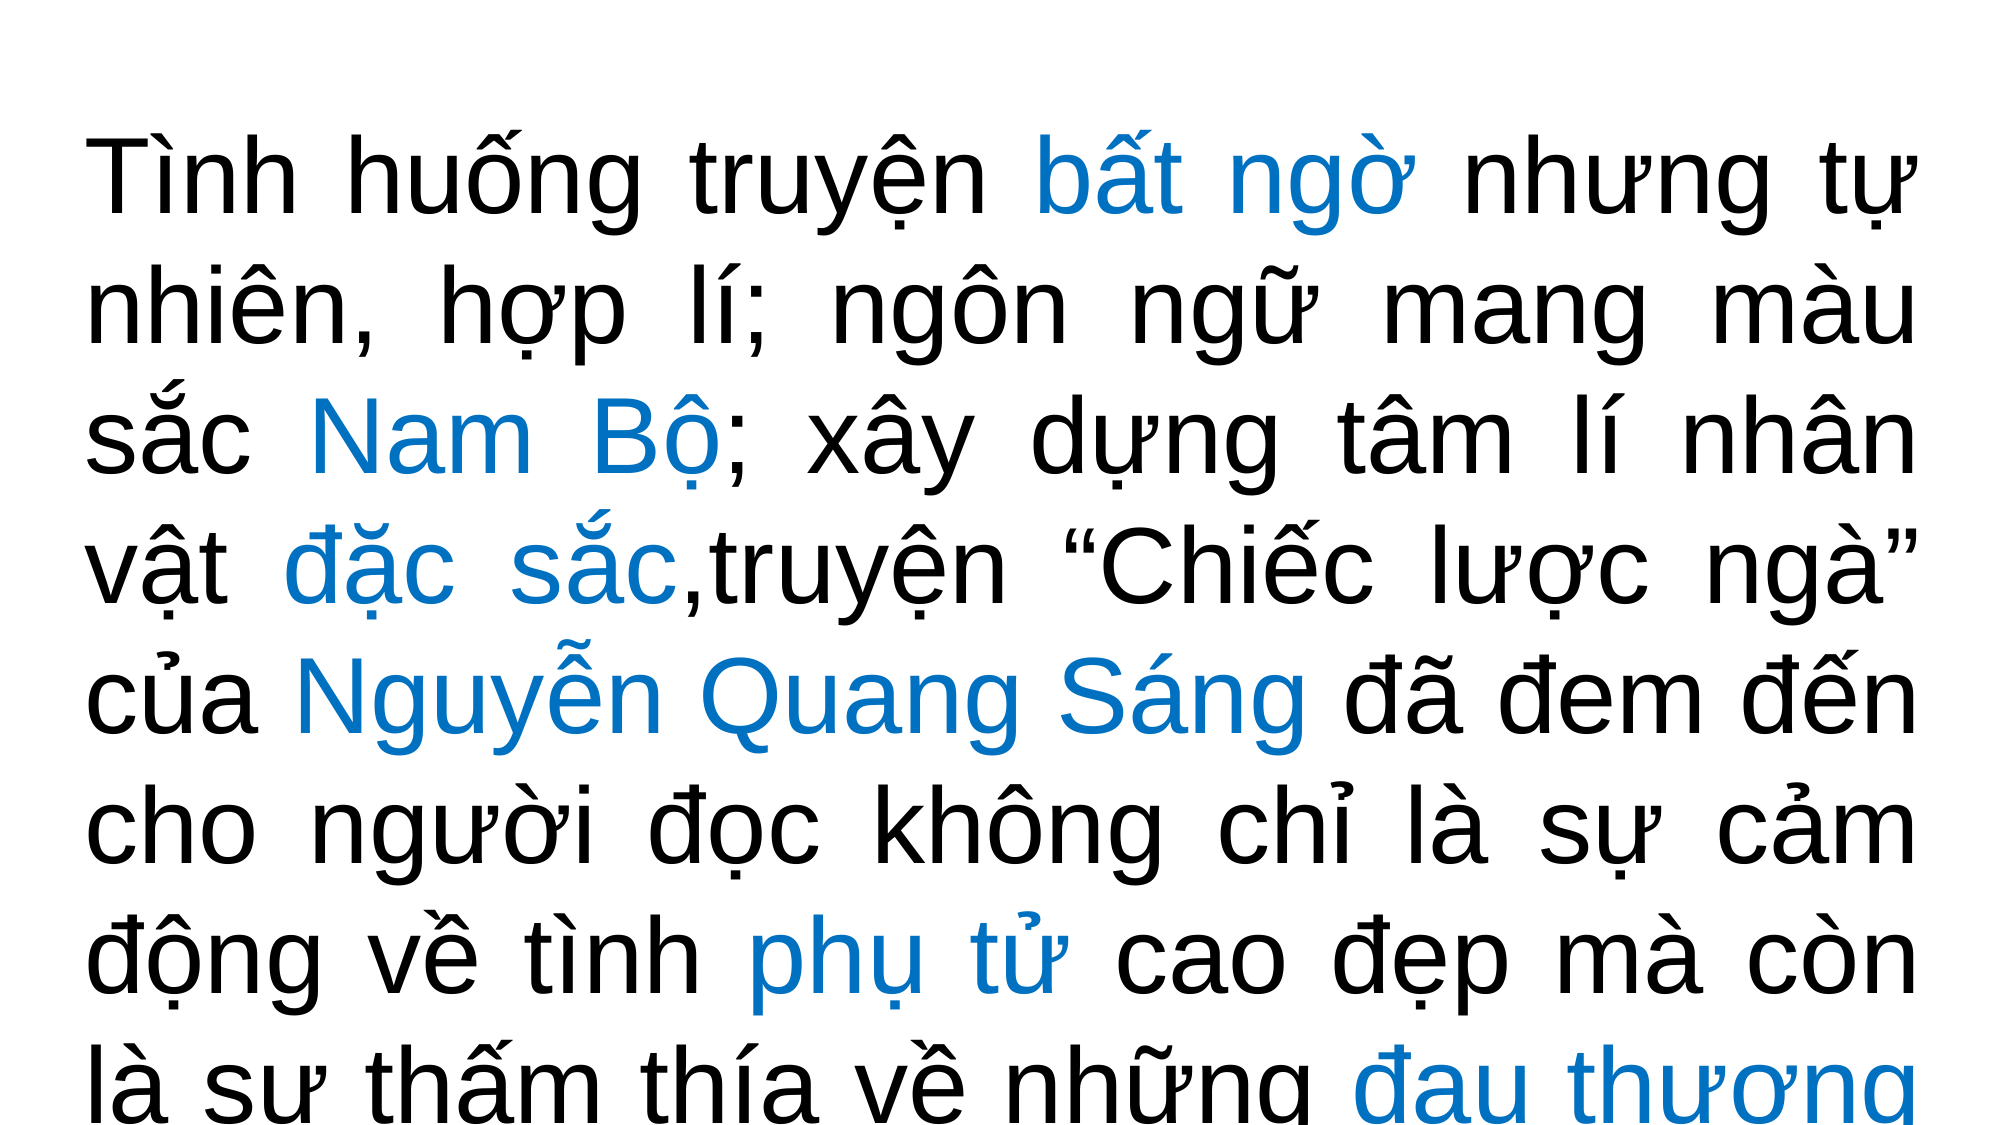

Tình huống truyện bất ngờ nhưng tự nhiên, hợp lí; ngôn ngữ mang màu sắc Nam Bộ; xây dựng tâm lí nhân vật đặc sắc,truyện “Chiếc lược ngà” của Nguyễn Quang Sáng đã đem đến cho người đọc không chỉ là sự cảm động về tình phụ tử cao đẹp mà còn là sự thấm thía về những đau thương mất mát, éo le mà chiến tranh gây ra cho con người.